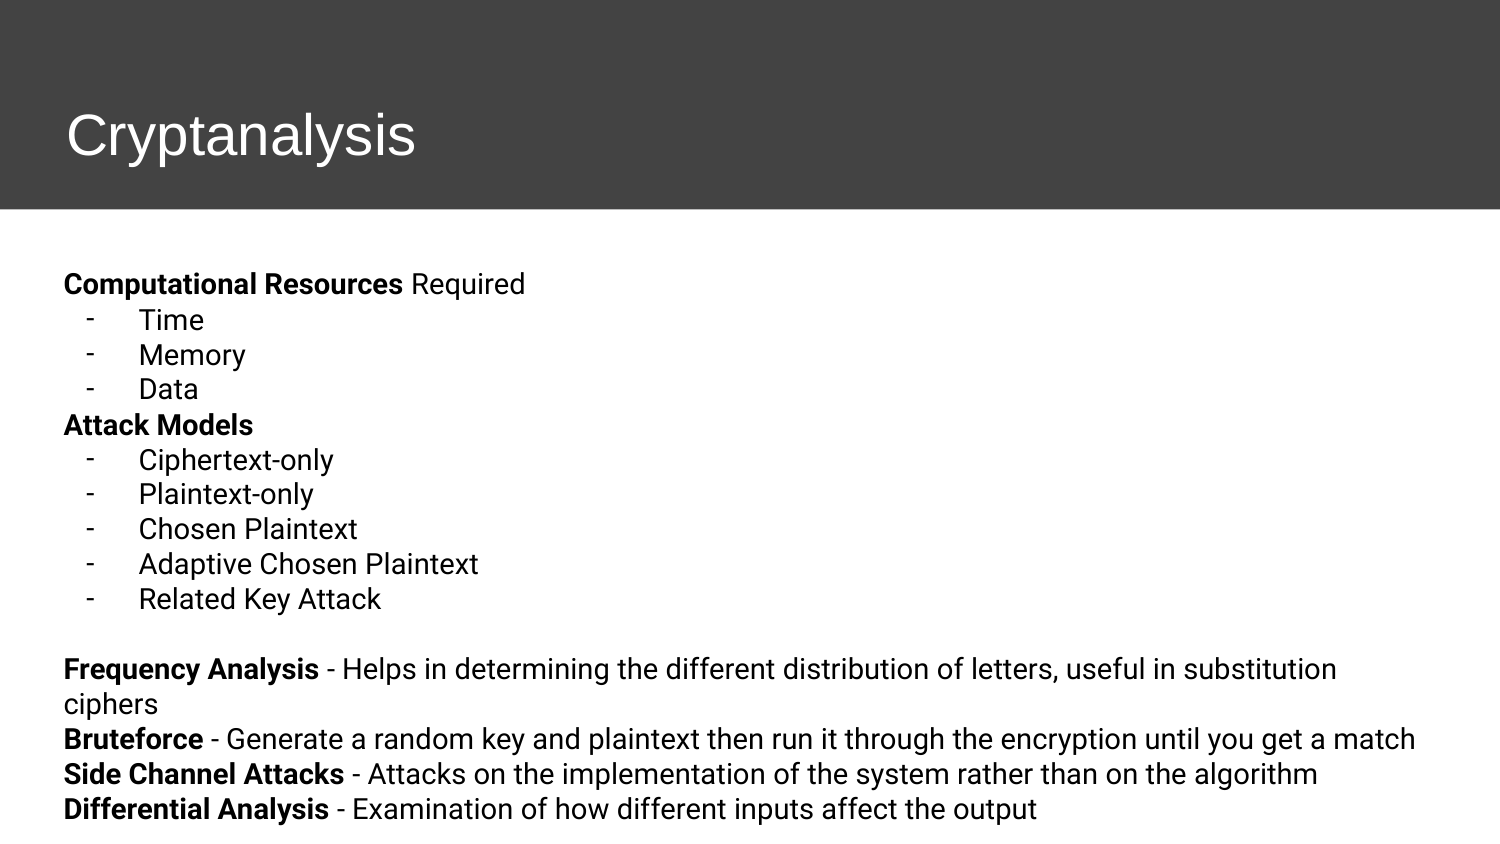

# Cryptanalysis
Computational Resources Required
Time
Memory
Data
Attack Models
Ciphertext-only
Plaintext-only
Chosen Plaintext
Adaptive Chosen Plaintext
Related Key Attack

Frequency Analysis - Helps in determining the different distribution of letters, useful in substitution ciphers
Bruteforce - Generate a random key and plaintext then run it through the encryption until you get a match
Side Channel Attacks - Attacks on the implementation of the system rather than on the algorithm
Differential Analysis - Examination of how different inputs affect the output